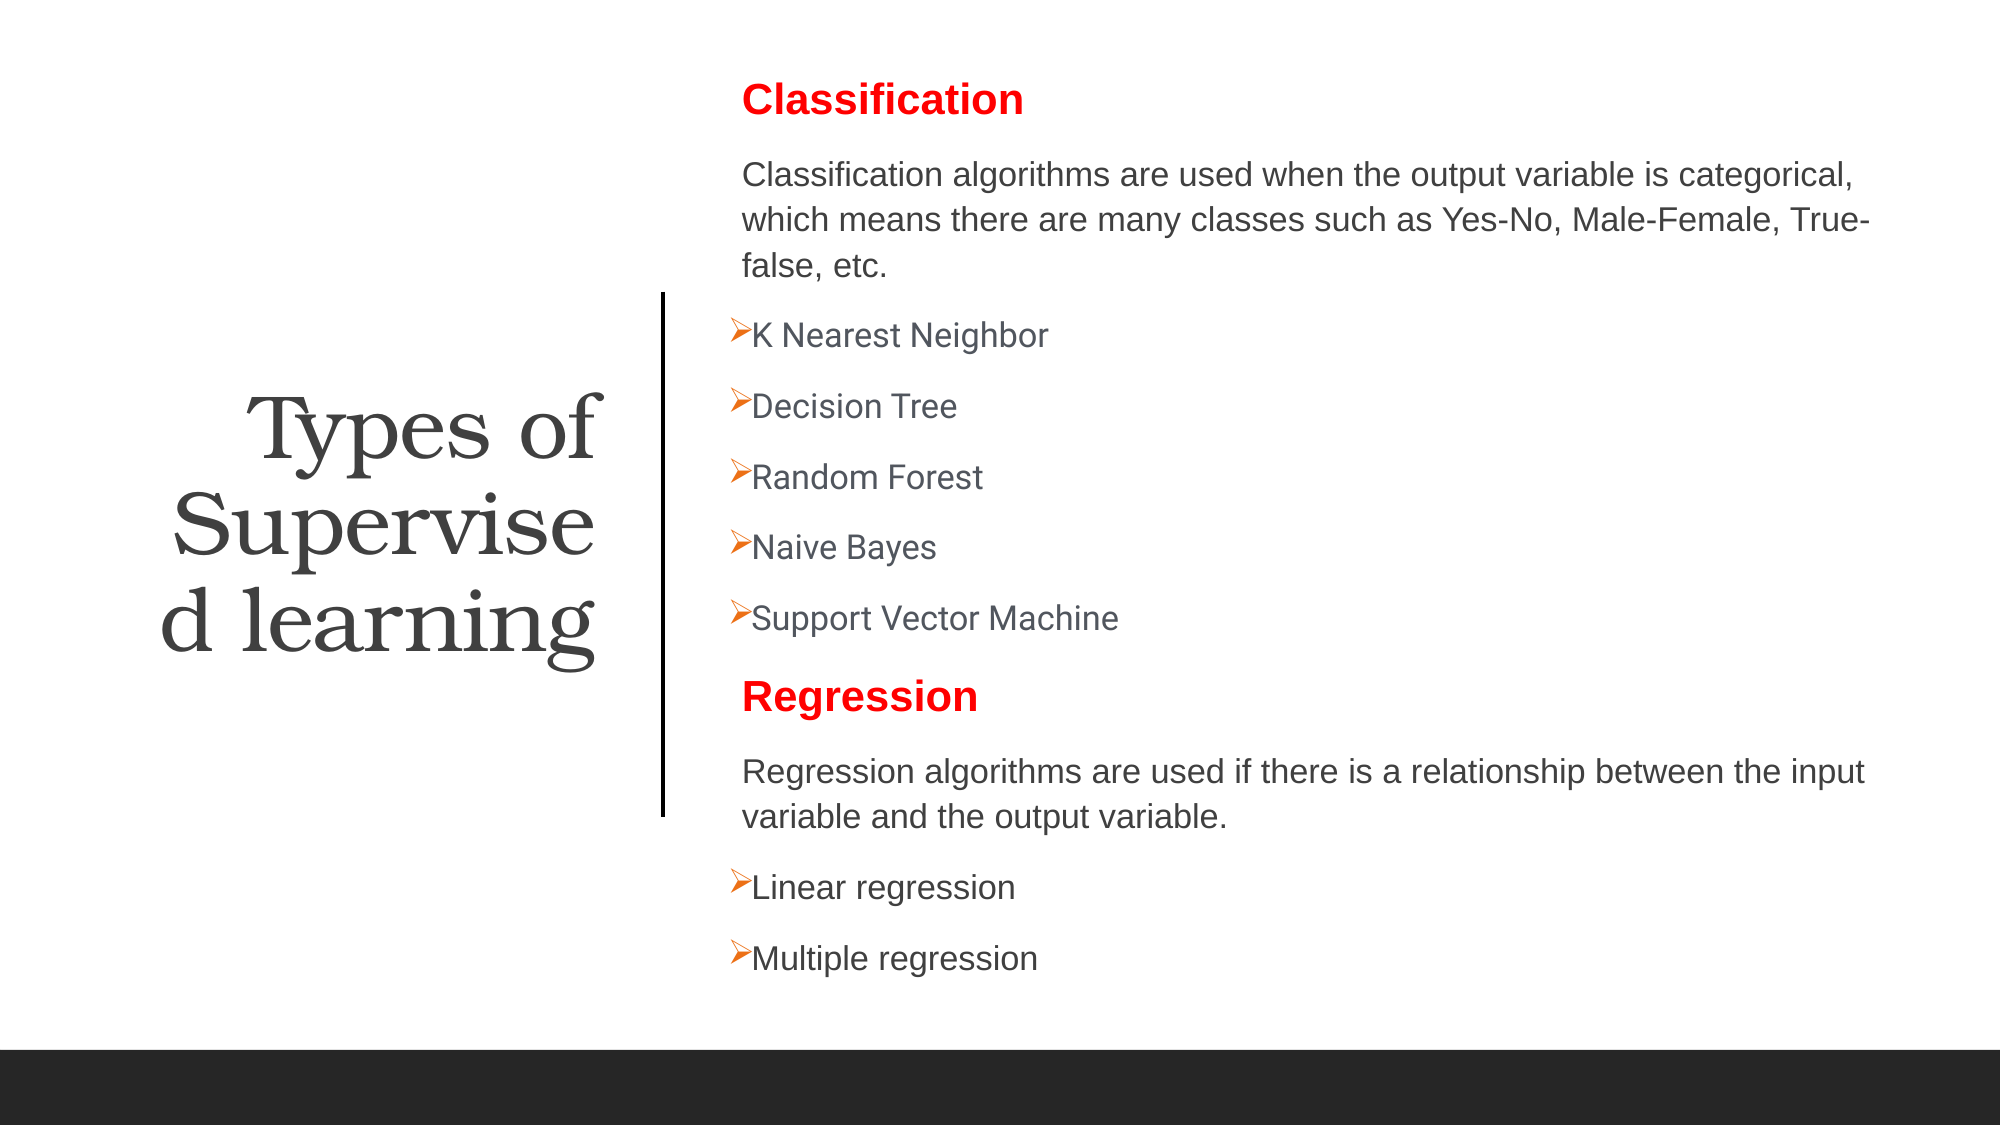

Classification
Classification algorithms are used when the output variable is categorical, which means there are many classes such as Yes-No, Male-Female, True-false, etc.
K Nearest Neighbor
Decision Tree
Random Forest
Naive Bayes
Support Vector Machine
Regression
Regression algorithms are used if there is a relationship between the input variable and the output variable.
Linear regression
Multiple regression
# Types of Supervised learning